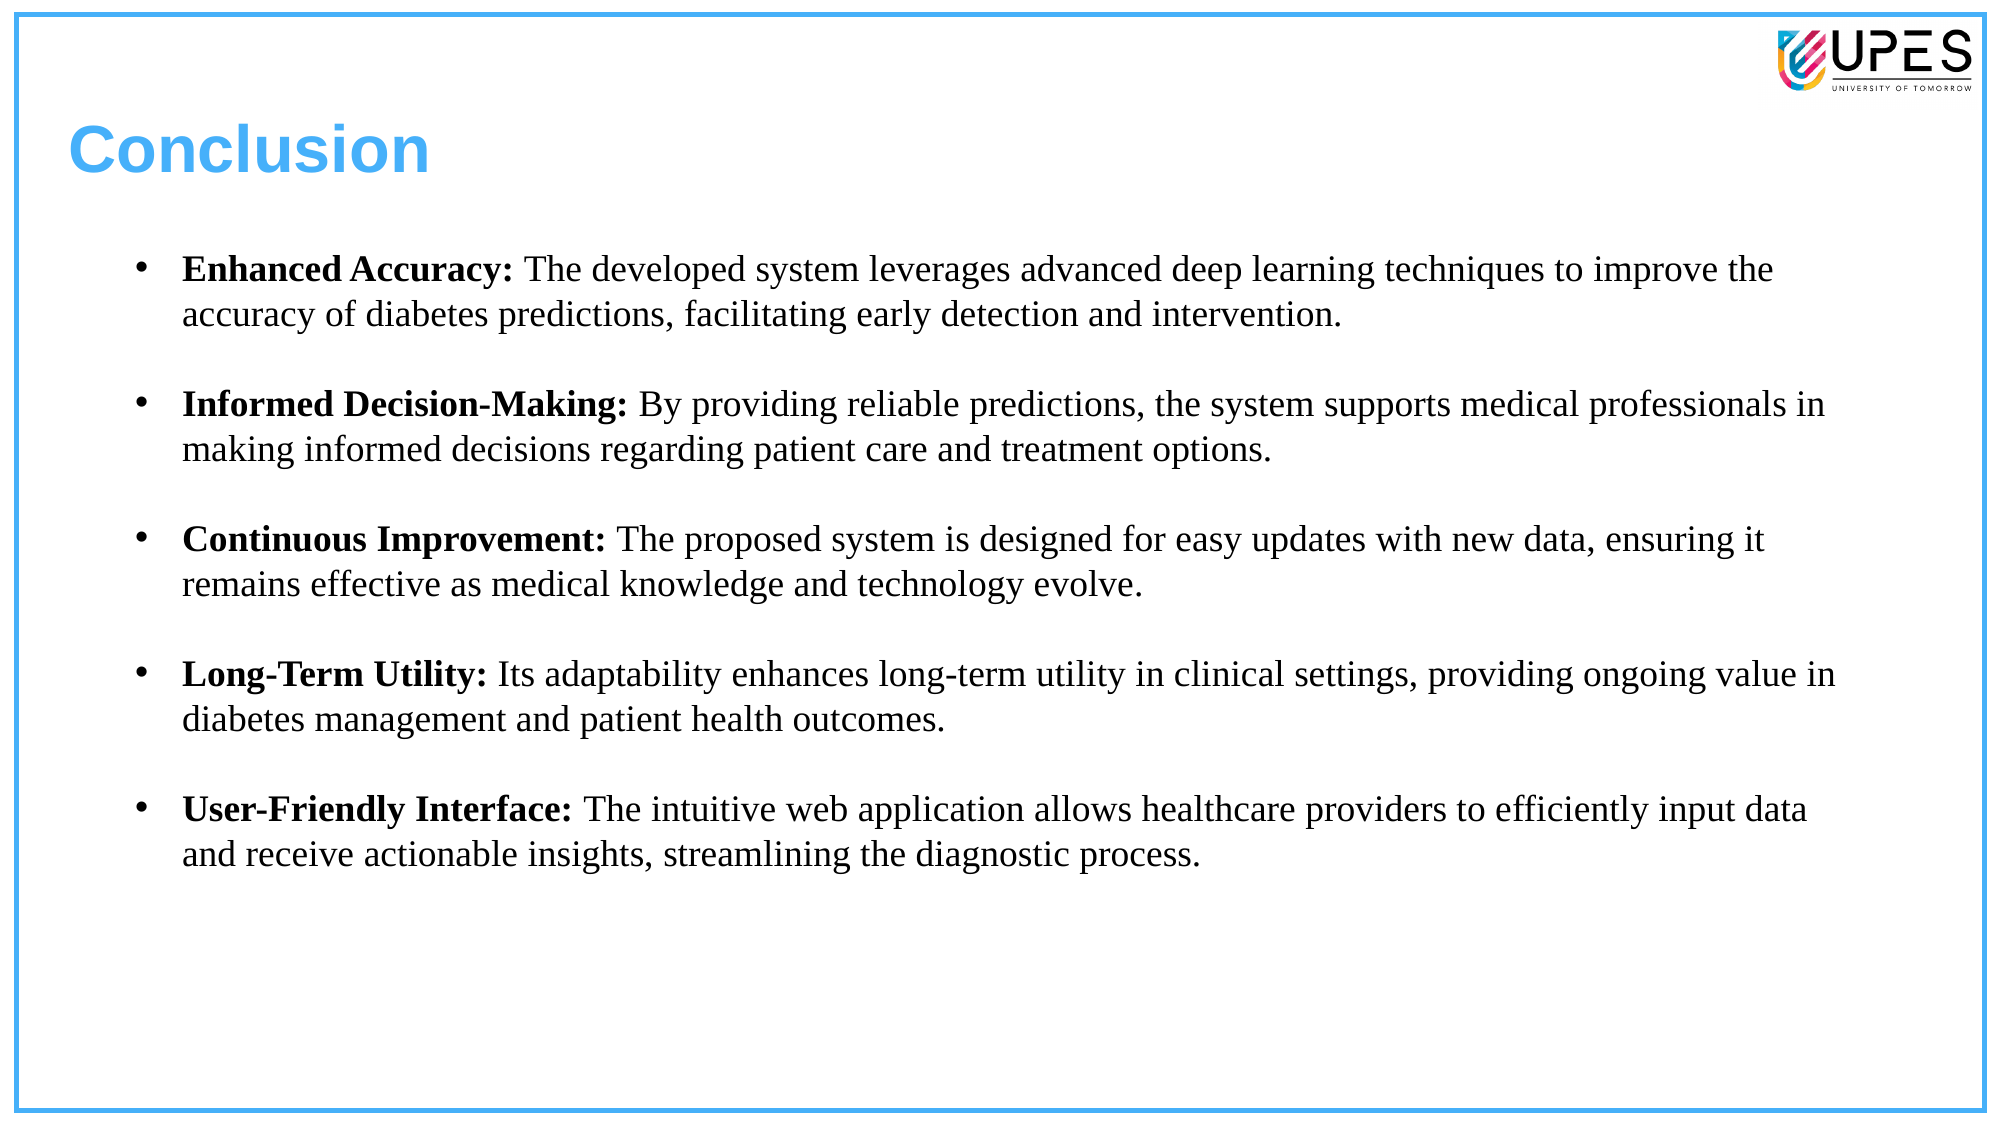

Conclusion
Enhanced Accuracy: The developed system leverages advanced deep learning techniques to improve the accuracy of diabetes predictions, facilitating early detection and intervention.

Informed Decision-Making: By providing reliable predictions, the system supports medical professionals in making informed decisions regarding patient care and treatment options.

Continuous Improvement: The proposed system is designed for easy updates with new data, ensuring it remains effective as medical knowledge and technology evolve.

Long-Term Utility: Its adaptability enhances long-term utility in clinical settings, providing ongoing value in diabetes management and patient health outcomes.

User-Friendly Interface: The intuitive web application allows healthcare providers to efficiently input data and receive actionable insights, streamlining the diagnostic process.